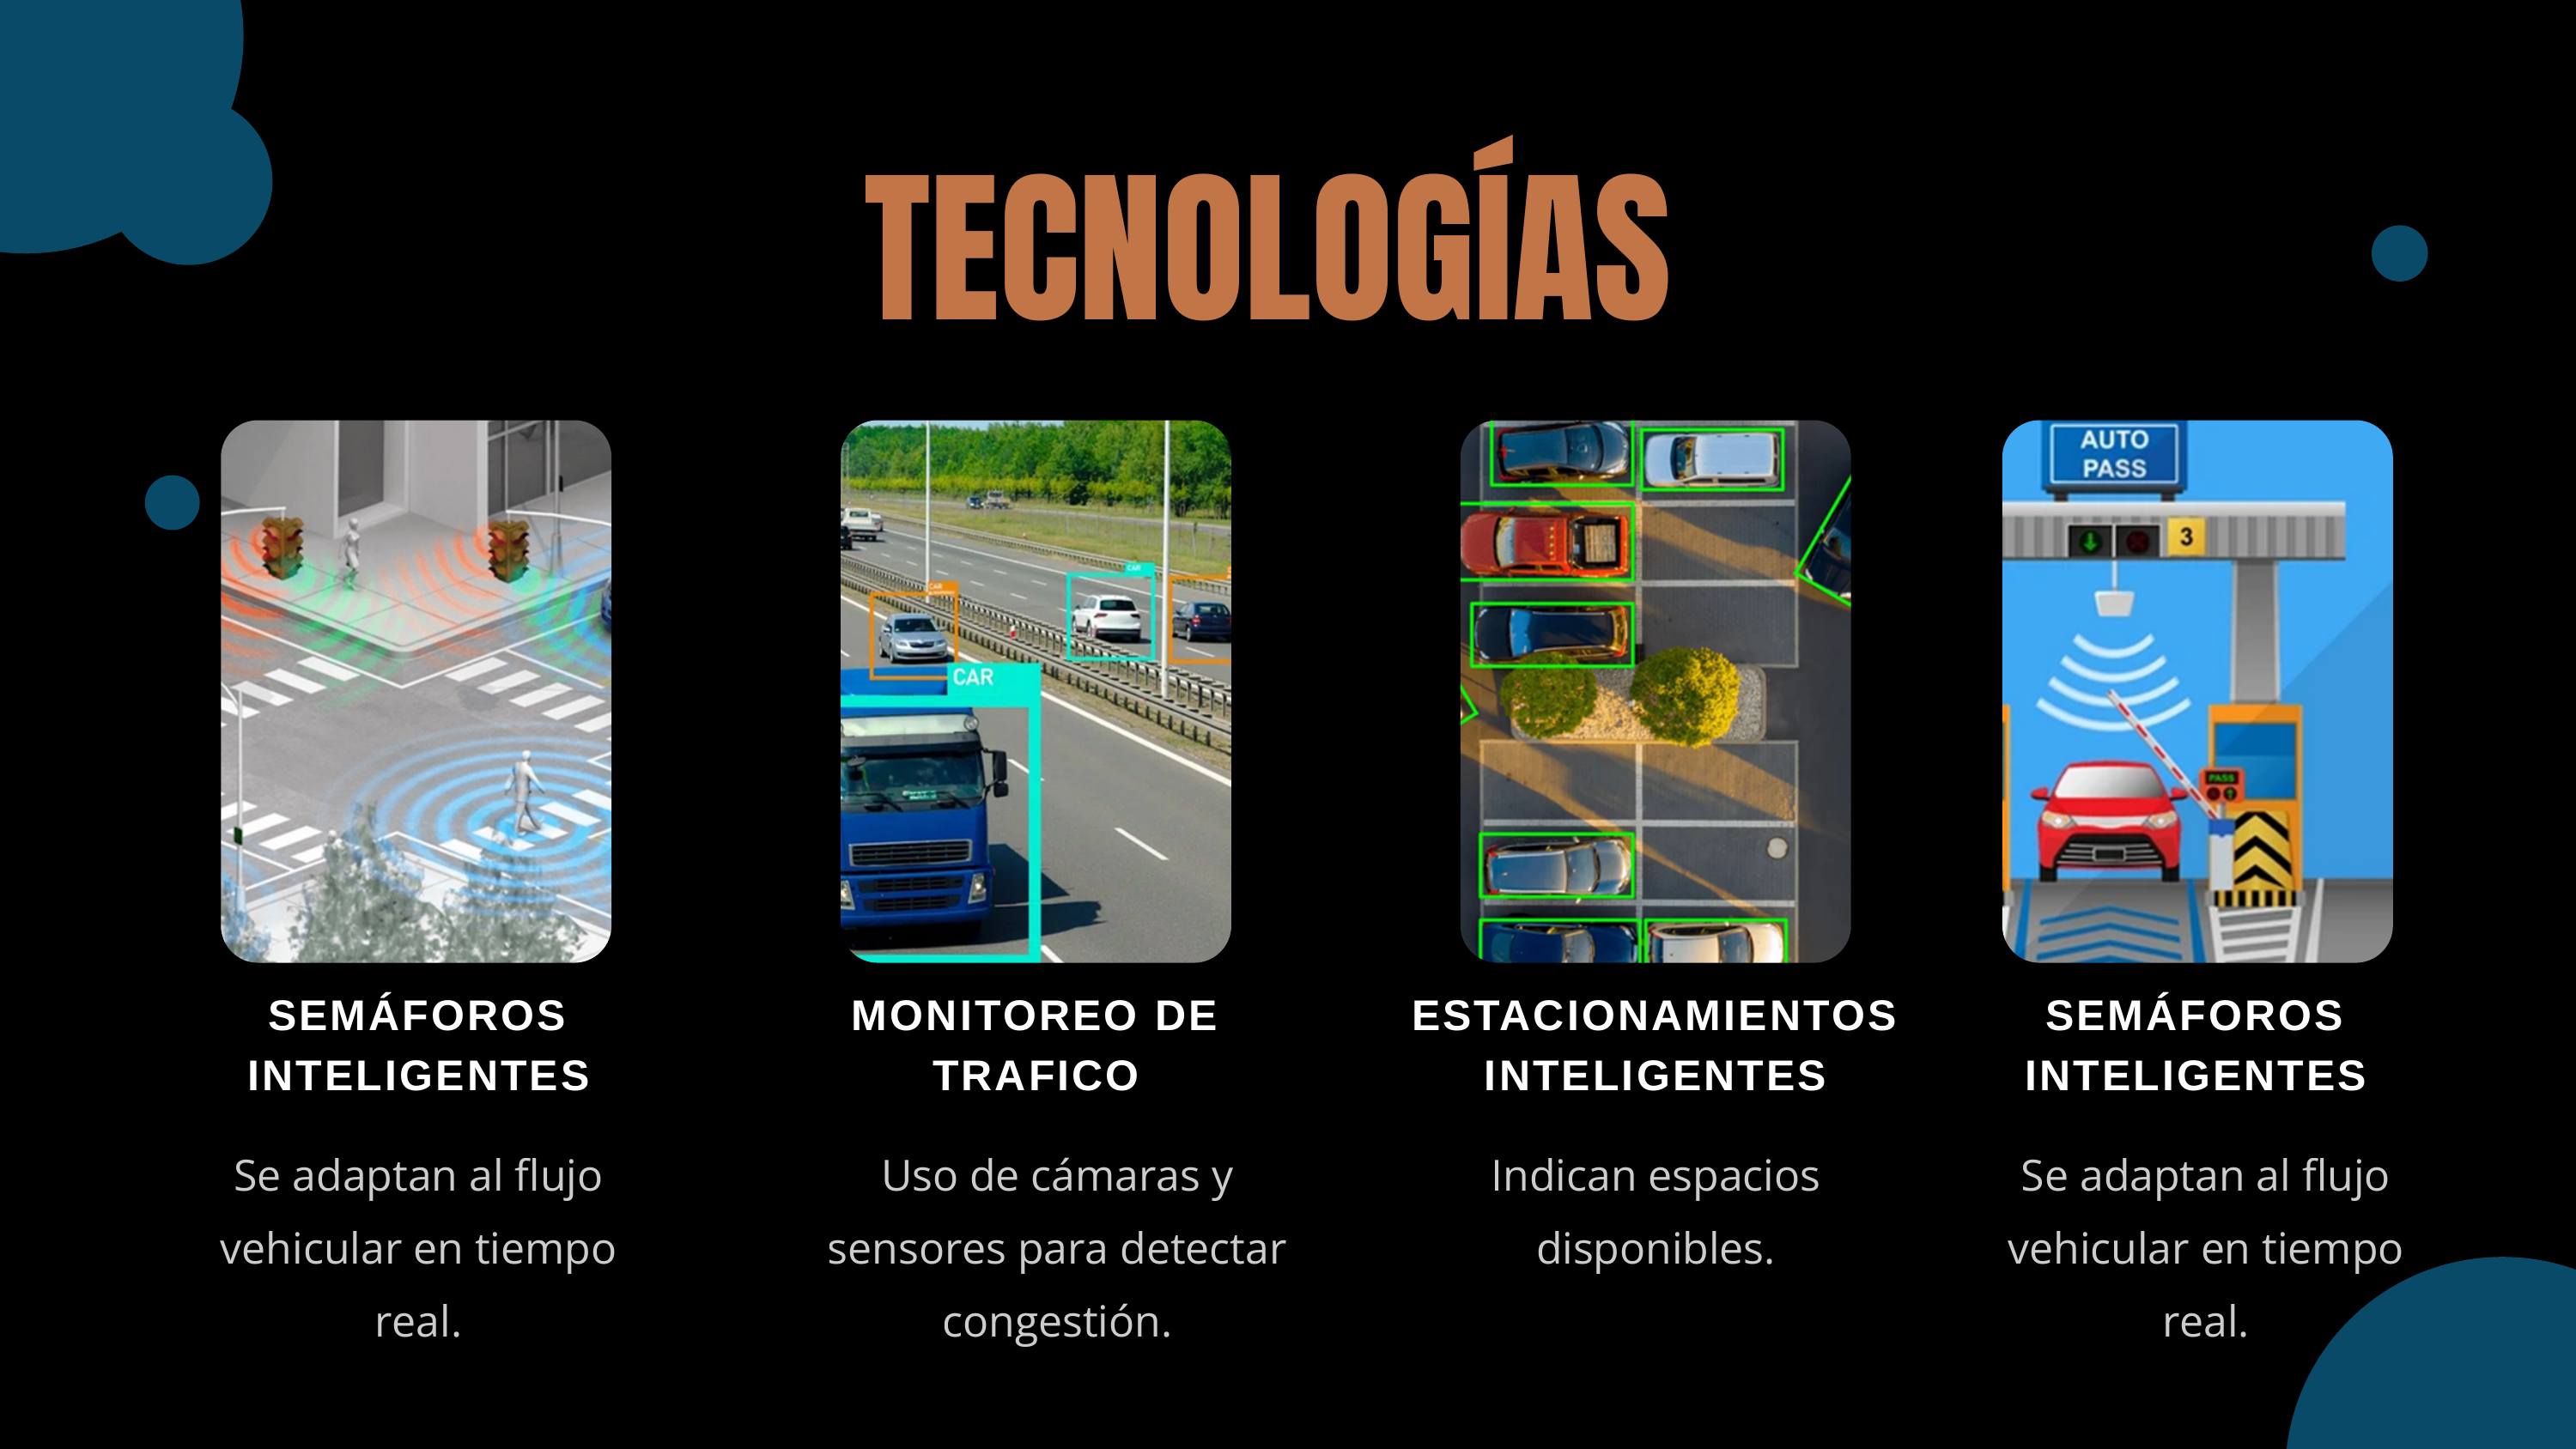

TECNOLOGÍAS

SEMÁFOROS INTELIGENTES
MONITOREO DE TRAFICO
ESTACIONAMIENTOS INTELIGENTES
SEMÁFOROS INTELIGENTES
Se adaptan al flujo vehicular en tiempo real.
Uso de cámaras y sensores para detectar congestión.
Indican espacios disponibles.

Se adaptan al flujo vehicular en tiempo real.